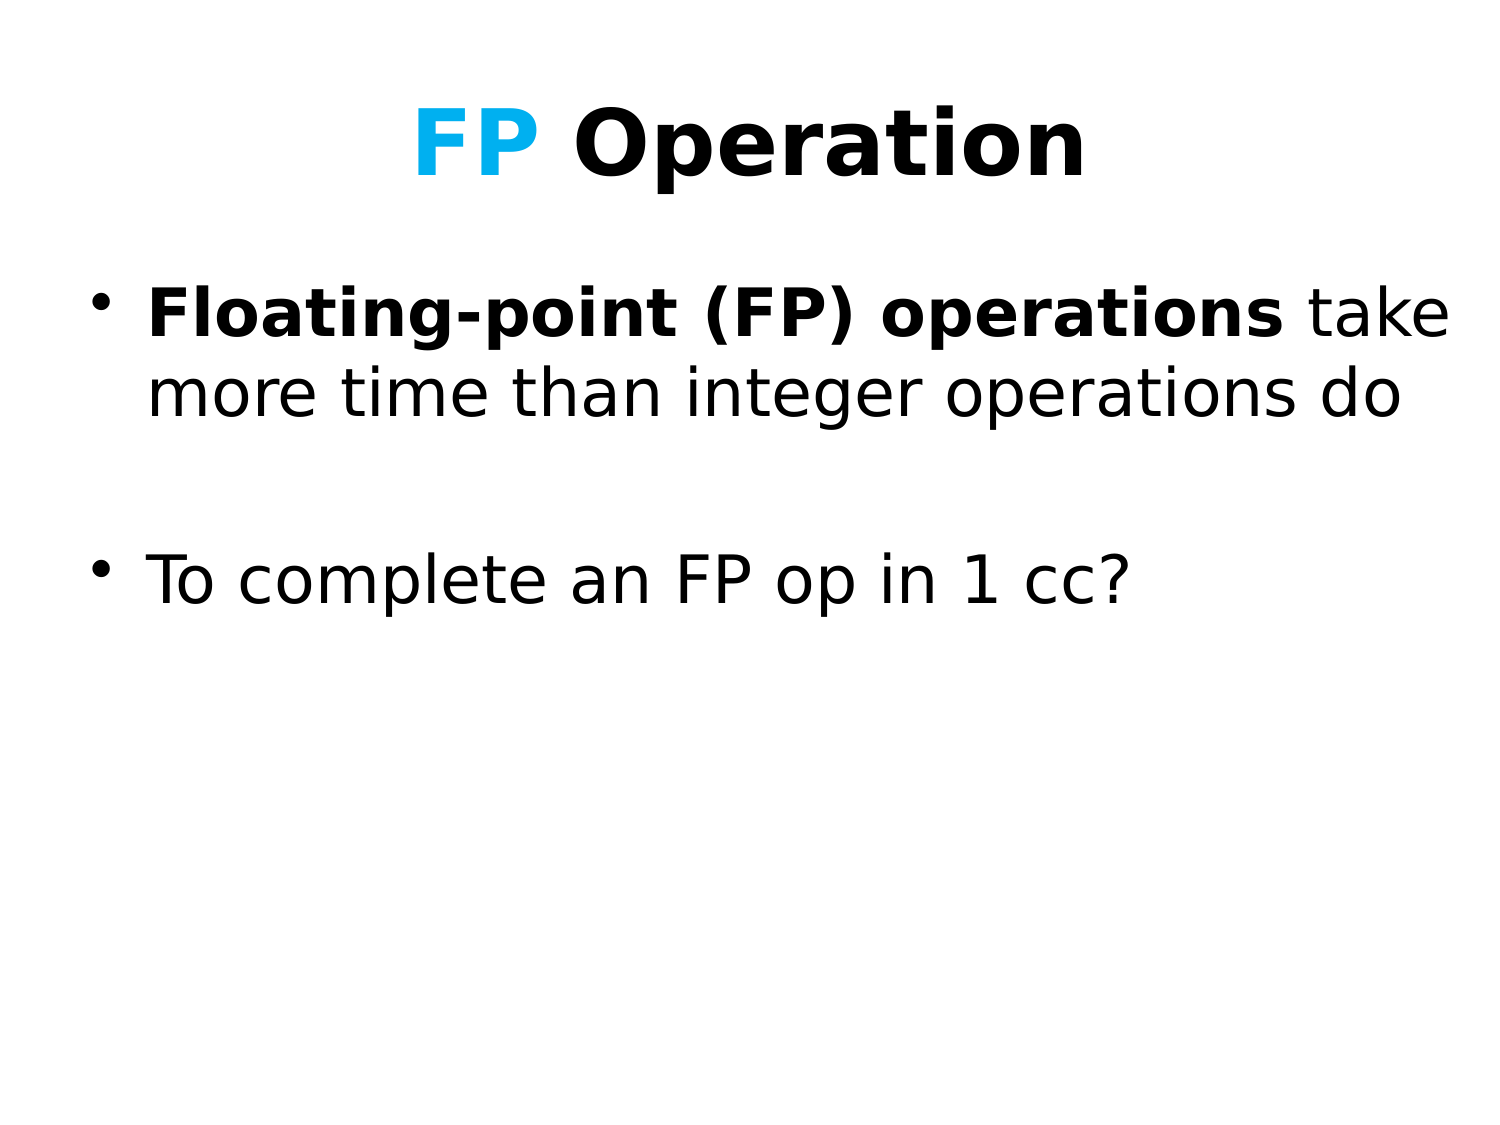

# FP Operation
Floating-point (FP) operations take more time than integer operations do

To complete an FP op in 1 cc?